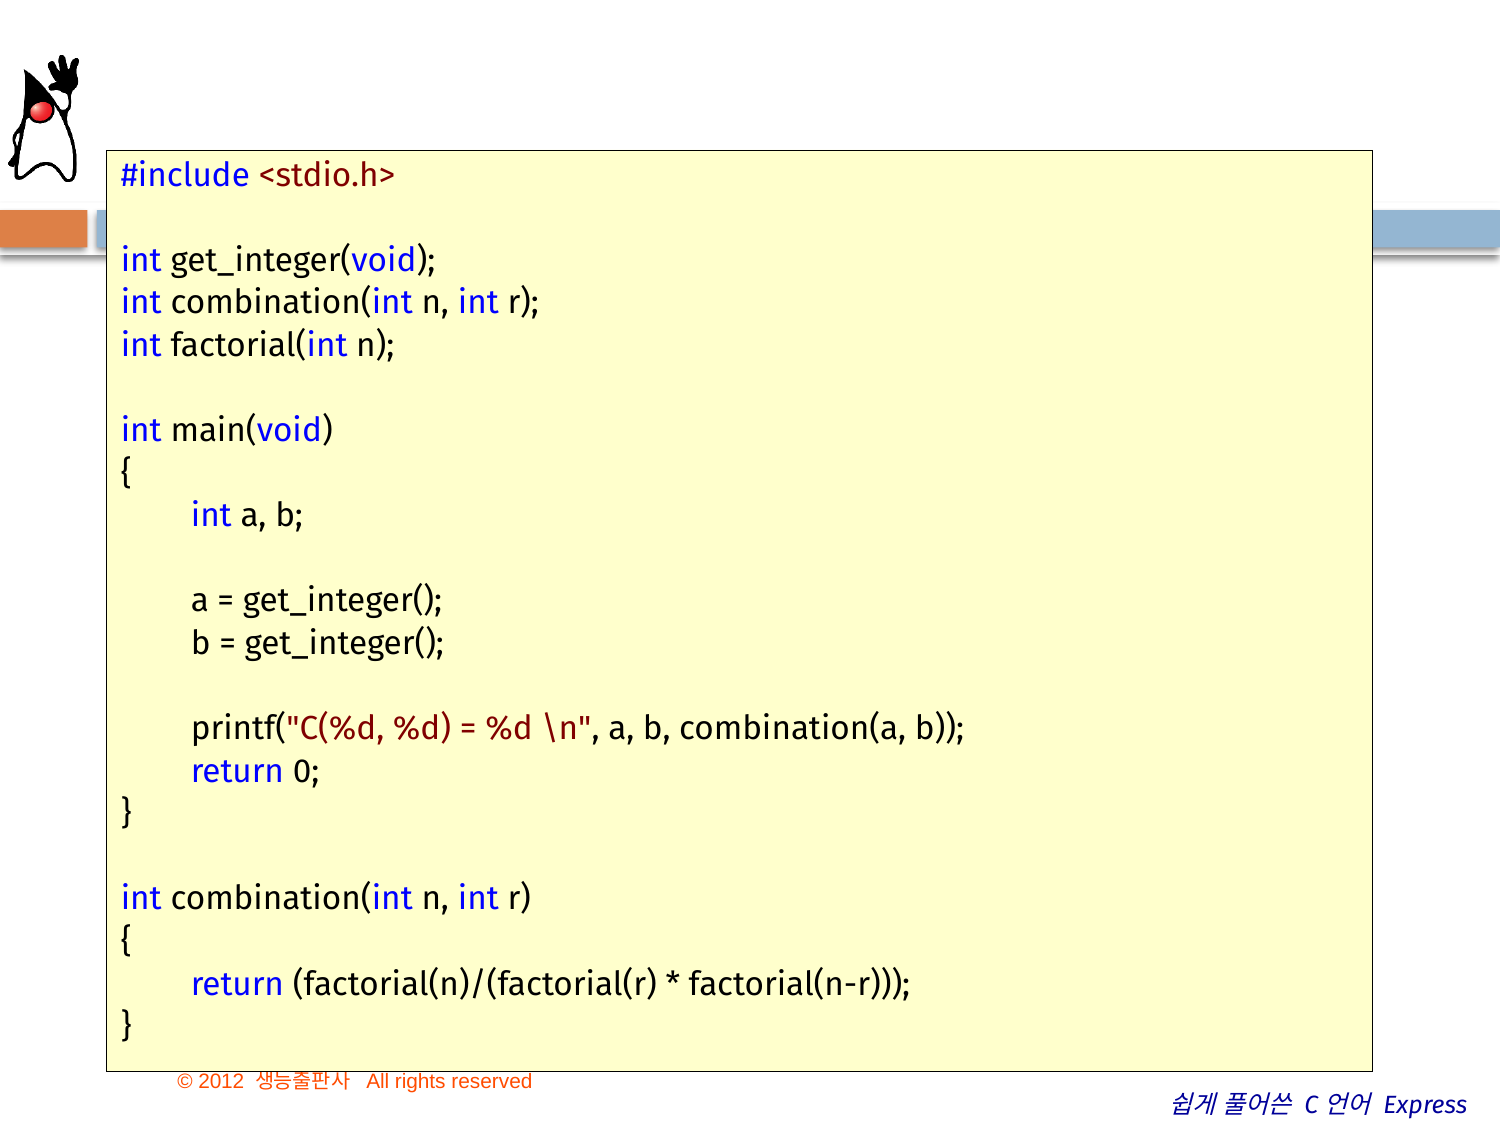

#include <stdio.h>

int get_integer(void);
int combination(int n, int r);
int factorial(int n);

int main(void)
{
        int a, b;

        a = get_integer();
        b = get_integer();

        printf("C(%d, %d) = %d \n", a, b, combination(a, b));
        return 0;
}

int combination(int n, int r)
{
        return (factorial(n)/(factorial(r) * factorial(n-r)));
}